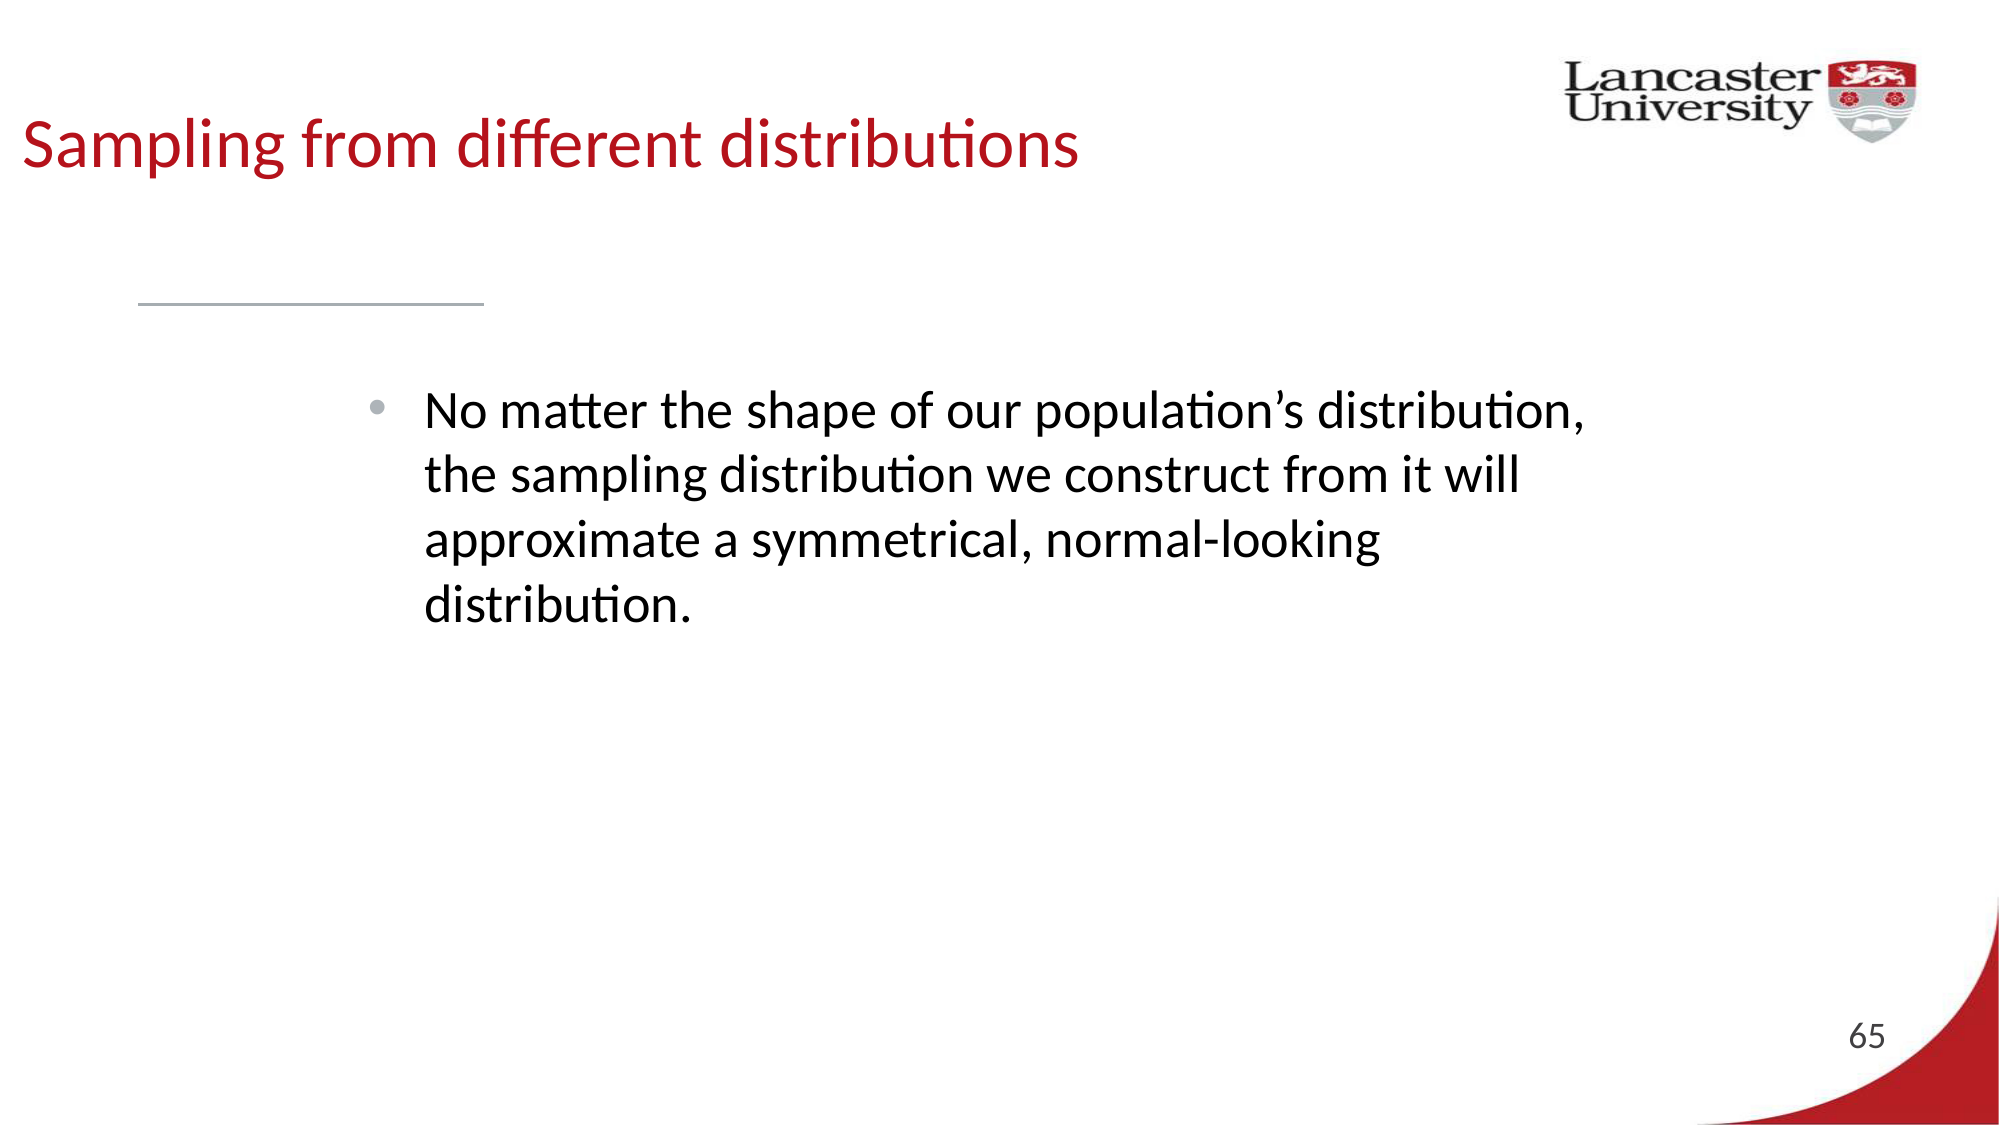

# Sampling from different distributions
No matter the shape of our population’s distribution, the sampling distribution we construct from it will approximate a symmetrical, normal-looking distribution.
65